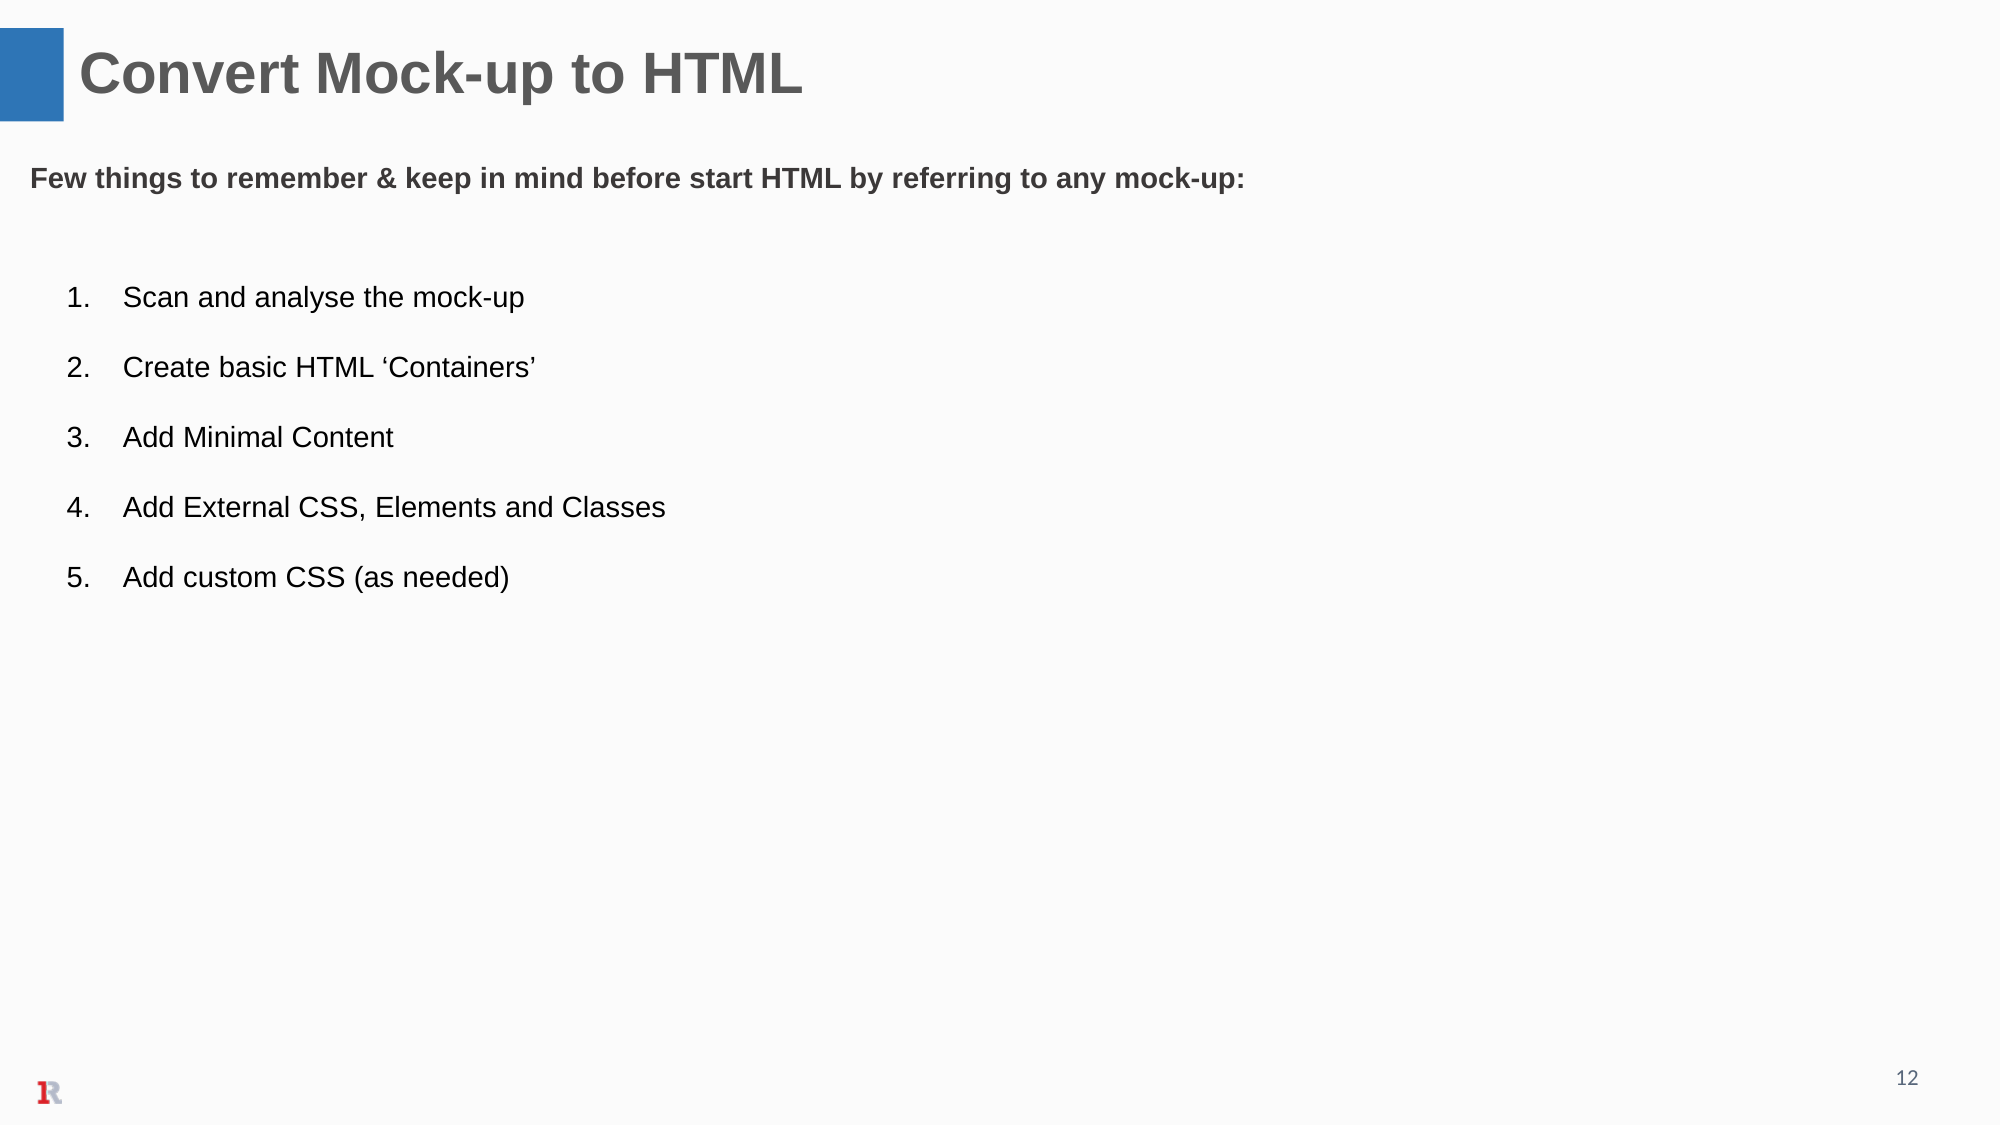

Convert Mock-up to HTML
Few things to remember & keep in mind before start HTML by referring to any mock-up:
Scan and analyse the mock-up
Create basic HTML ‘Containers’
Add Minimal Content
Add External CSS, Elements and Classes
Add custom CSS (as needed)